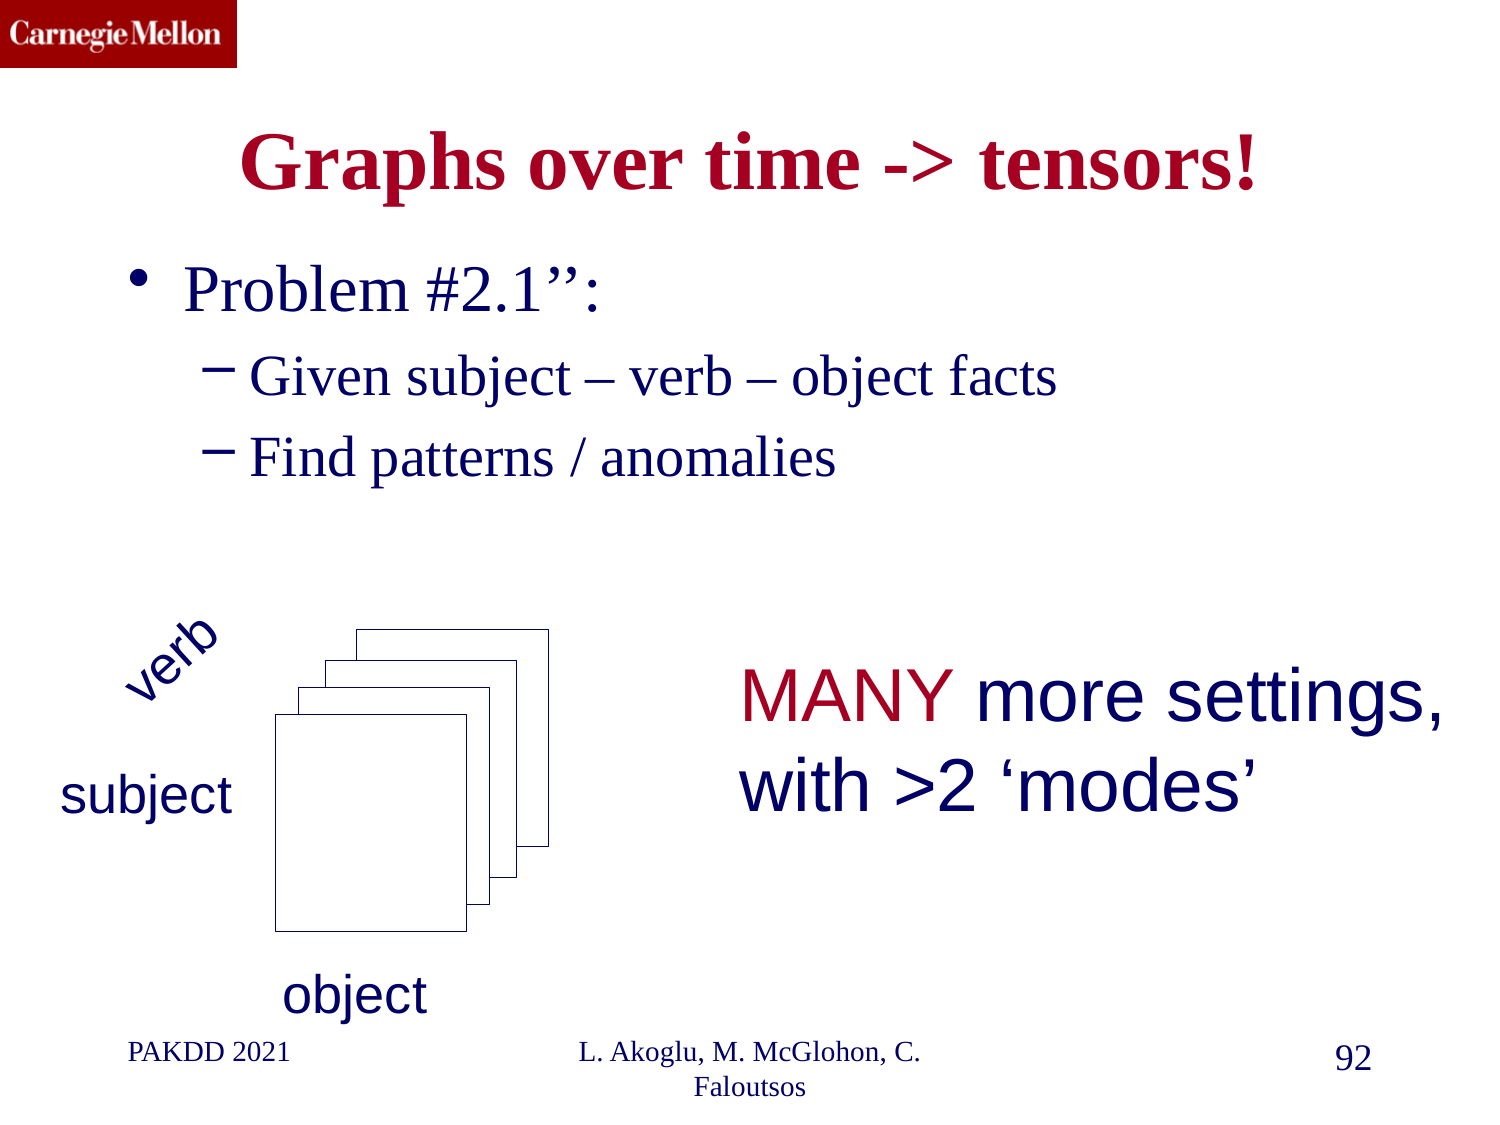

# Graphs over time -> tensors!
Problem #2.1’’:
Given subject – verb – object facts
Find patterns / anomalies
verb

MANY more settings,
with >2 ‘modes’

subject
object
PAKDD 2021
L. Akoglu, M. McGlohon, C. Faloutsos
92